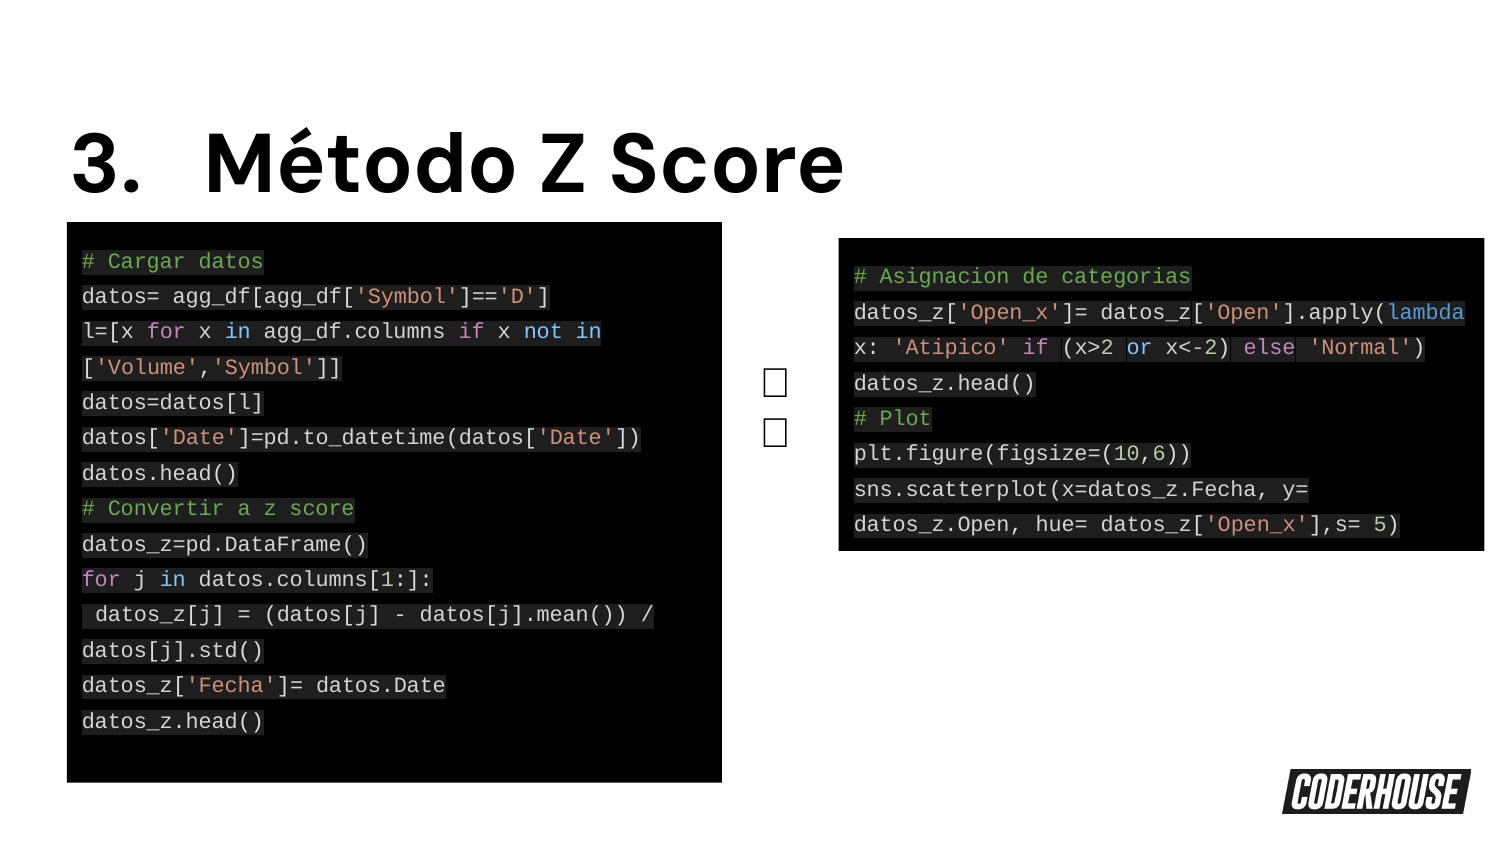

3.   Método Z Score

# Cargar datos
datos= agg_df[agg_df['Symbol']=='D']
l=[x for x in agg_df.columns if x not in ['Volume','Symbol']]
datos=datos[l]
datos['Date']=pd.to_datetime(datos['Date'])
datos.head()
# Convertir a z score
datos_z=pd.DataFrame()
for j in datos.columns[1:]:
 datos_z[j] = (datos[j] - datos[j].mean()) / datos[j].std()
datos_z['Fecha']= datos.Date
datos_z.head()

# Asignacion de categorias
datos_z['Open_x']= datos_z['Open'].apply(lambda x: 'Atipico' if (x>2 or x<-2) else 'Normal')
datos_z.head()
# Plot
plt.figure(figsize=(10,6))
sns.scatterplot(x=datos_z.Fecha, y= datos_z.Open, hue= datos_z['Open_x'],s= 5)
👉